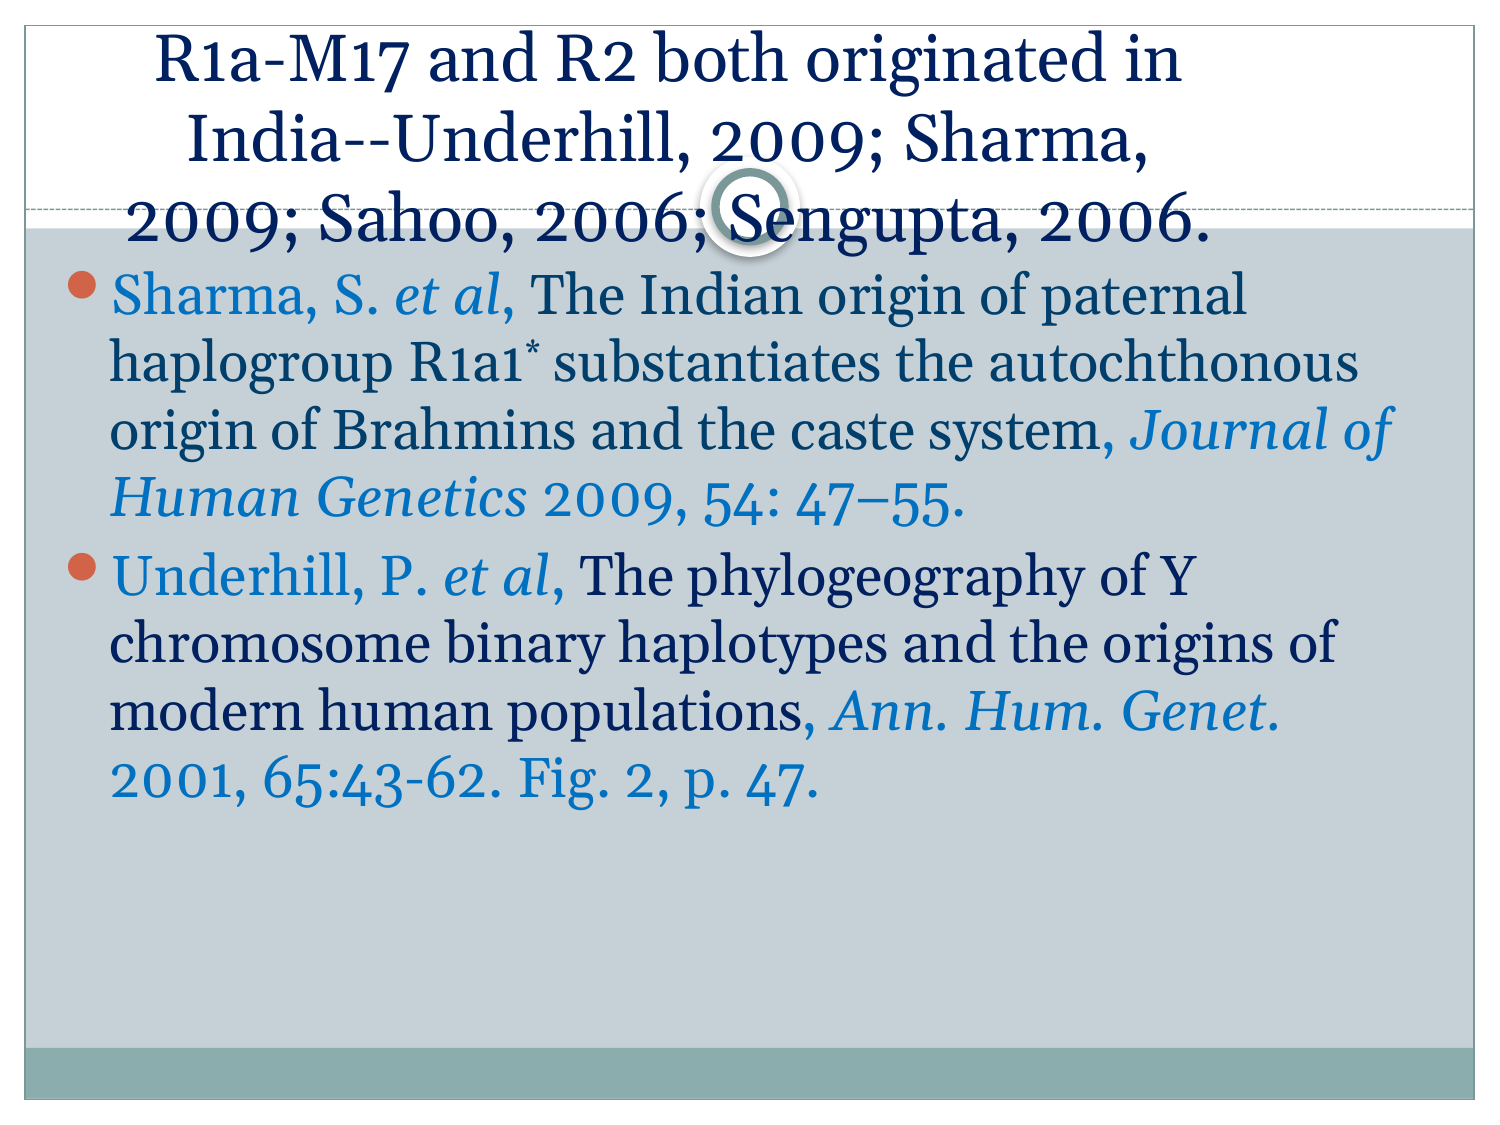

# R1a-M17 and R2 both originated in India--Underhill, 2009; Sharma, 2009; Sahoo, 2006; Sengupta, 2006.
Sharma, S. et al, The Indian origin of paternal haplogroup R1a1* substantiates the autochthonous origin of Brahmins and the caste system, Journal of Human Genetics 2009, 54: 47–55.
Underhill, P. et al, The phylogeography of Y chromosome binary haplotypes and the origins of modern human populations, Ann. Hum. Genet. 2001, 65:43-62. Fig. 2, p. 47.